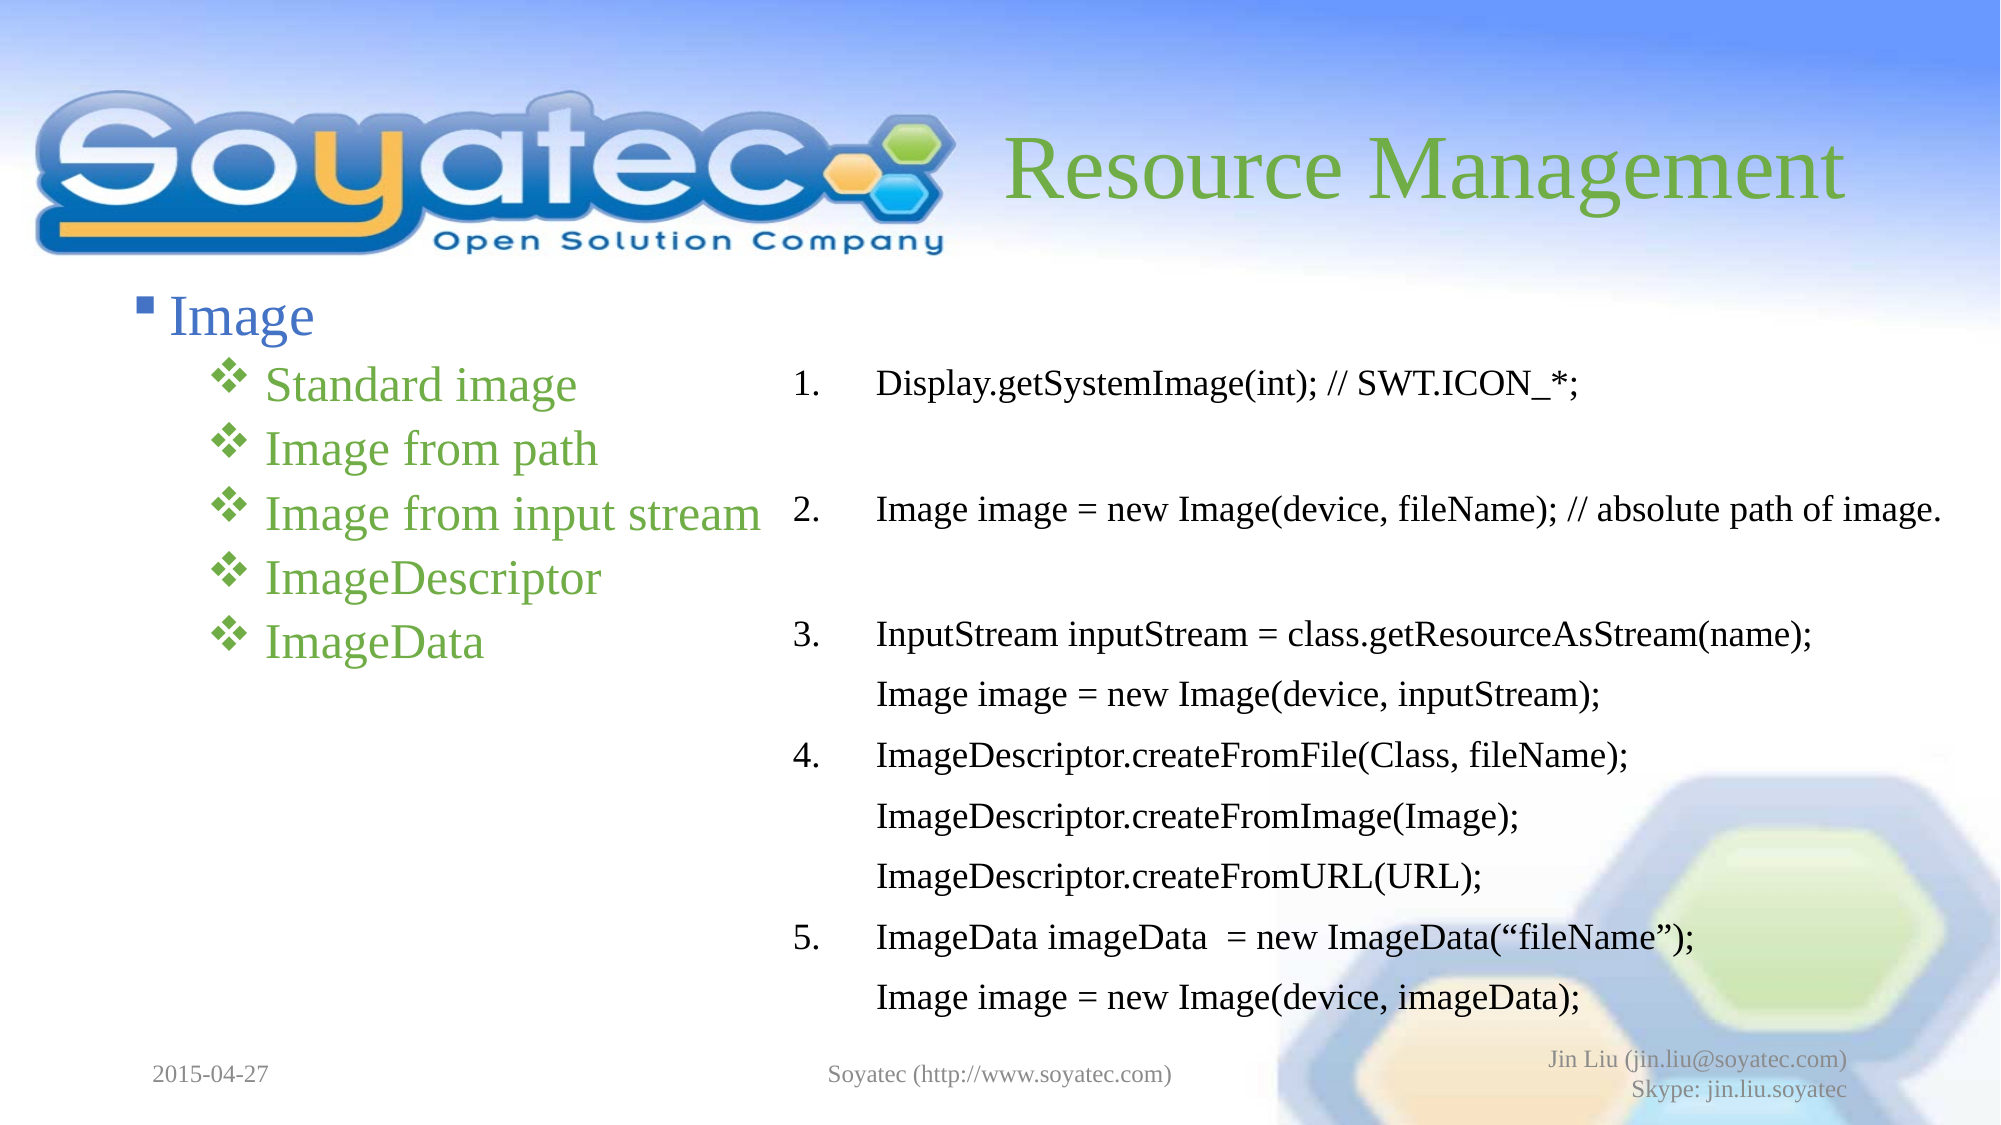

# Resource Management
Image
 Standard image
 Image from path
 Image from input stream
 ImageDescriptor
 ImageData
1.      Display.getSystemImage(int); // SWT.ICON_*;

2.      Image image = new Image(device, fileName); // absolute path of image.

3.      InputStream inputStream = class.getResourceAsStream(name);
         Image image = new Image(device, inputStream);
4.      ImageDescriptor.createFromFile(Class, fileName);
         ImageDescriptor.createFromImage(Image);
         ImageDescriptor.createFromURL(URL);
5.      ImageData imageData  = new ImageData(“fileName”);
         Image image = new Image(device, imageData);
2015-04-27
Soyatec (http://www.soyatec.com)
Jin Liu (jin.liu@soyatec.com)
Skype: jin.liu.soyatec